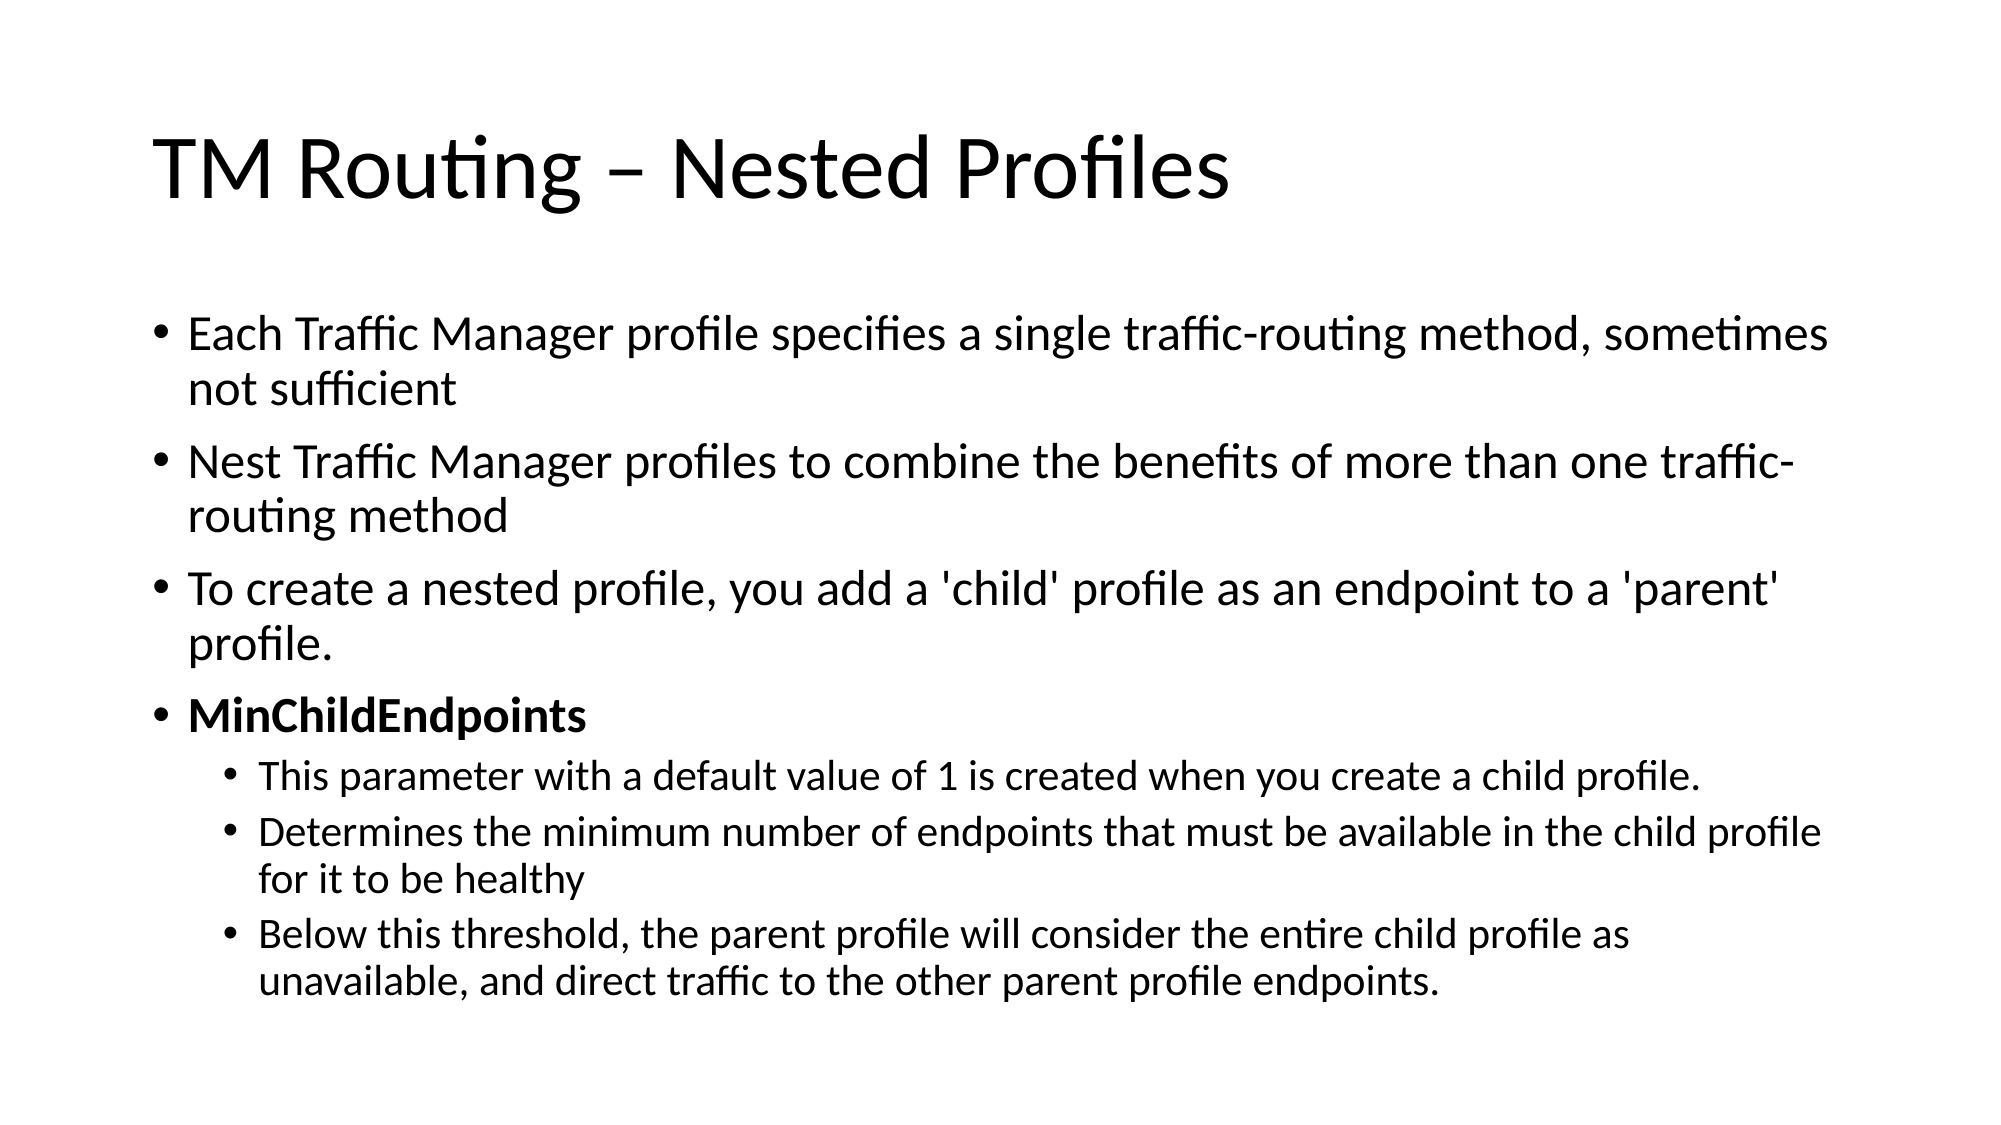

# TM Routing – Nested Profiles
Each Traffic Manager profile specifies a single traffic-routing method, sometimes not sufficient
Nest Traffic Manager profiles to combine the benefits of more than one traffic-routing method
To create a nested profile, you add a 'child' profile as an endpoint to a 'parent' profile.
MinChildEndpoints
This parameter with a default value of 1 is created when you create a child profile.
Determines the minimum number of endpoints that must be available in the child profile for it to be healthy
Below this threshold, the parent profile will consider the entire child profile as unavailable, and direct traffic to the other parent profile endpoints.